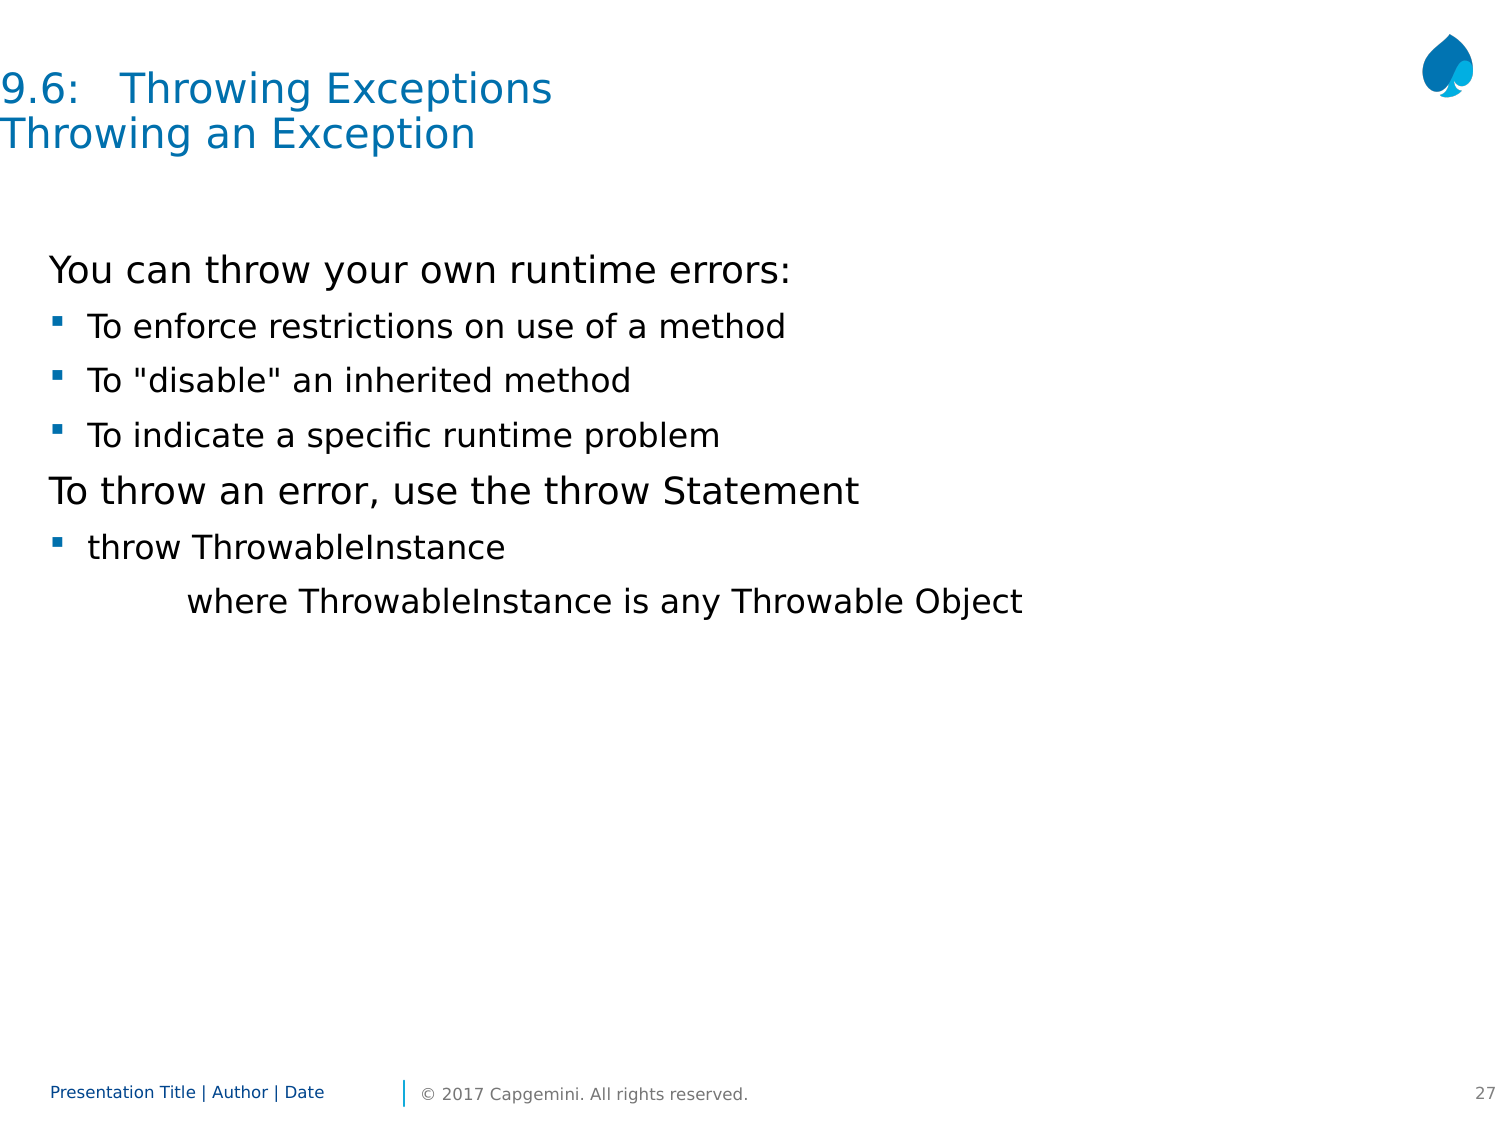

9.6:   Throwing Exceptions
Throwing an Exception
You can throw your own runtime errors:
To enforce restrictions on use of a method
To "disable" an inherited method
To indicate a specific runtime problem
To throw an error, use the throw Statement
throw ThrowableInstance
             where ThrowableInstance is any Throwable Object